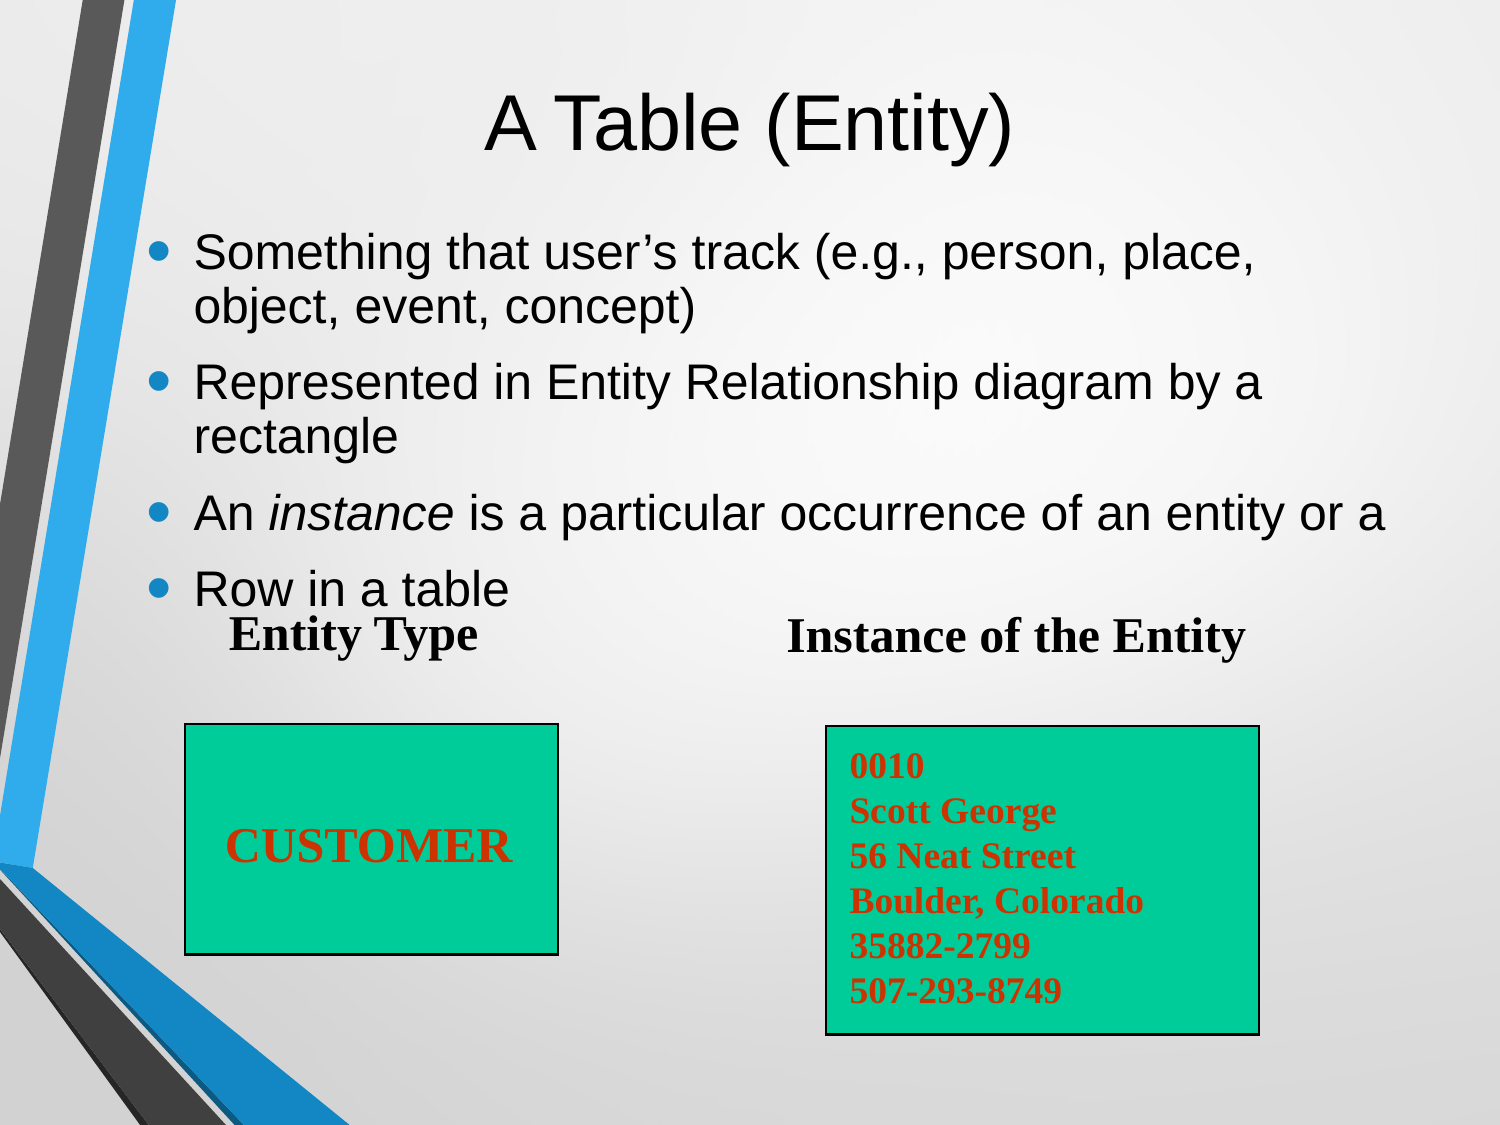

# A Table (Entity)
Something that user’s track (e.g., person, place, object, event, concept)
Represented in Entity Relationship diagram by a rectangle
An instance is a particular occurrence of an entity or a
Row in a table
  Entity Type
Instance of the Entity

CUSTOMER

0010
Scott George
56 Neat Street
Boulder, Colorado
35882-2799
507-293-8749